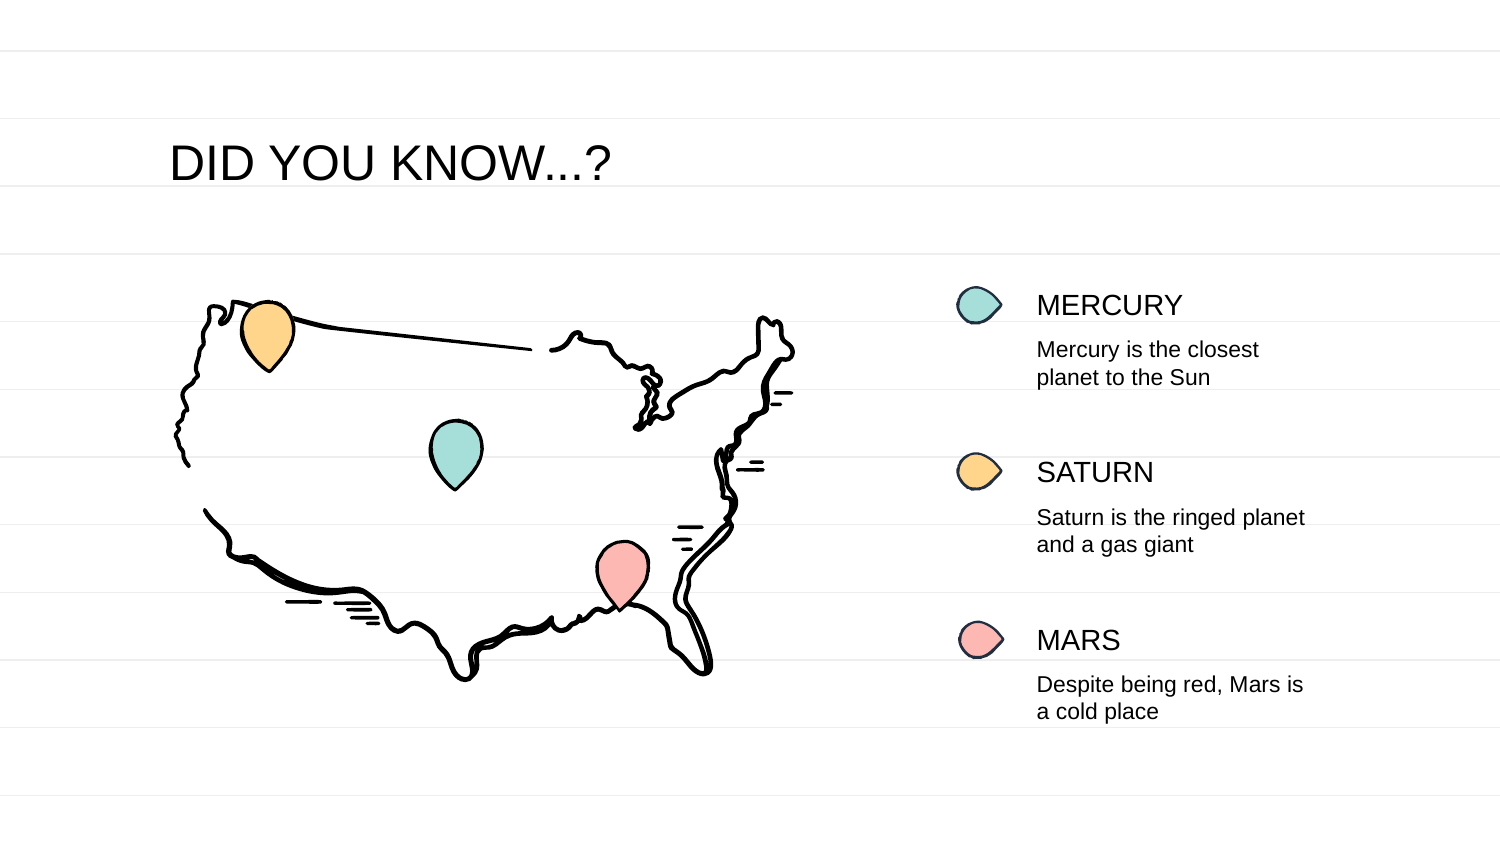

DID YOU KNOW...?
# MERCURY

Mercury is the closest planet to the Sun
SATURN

Saturn is the ringed planet and a gas giant

MARS

Despite being red, Mars is a cold place